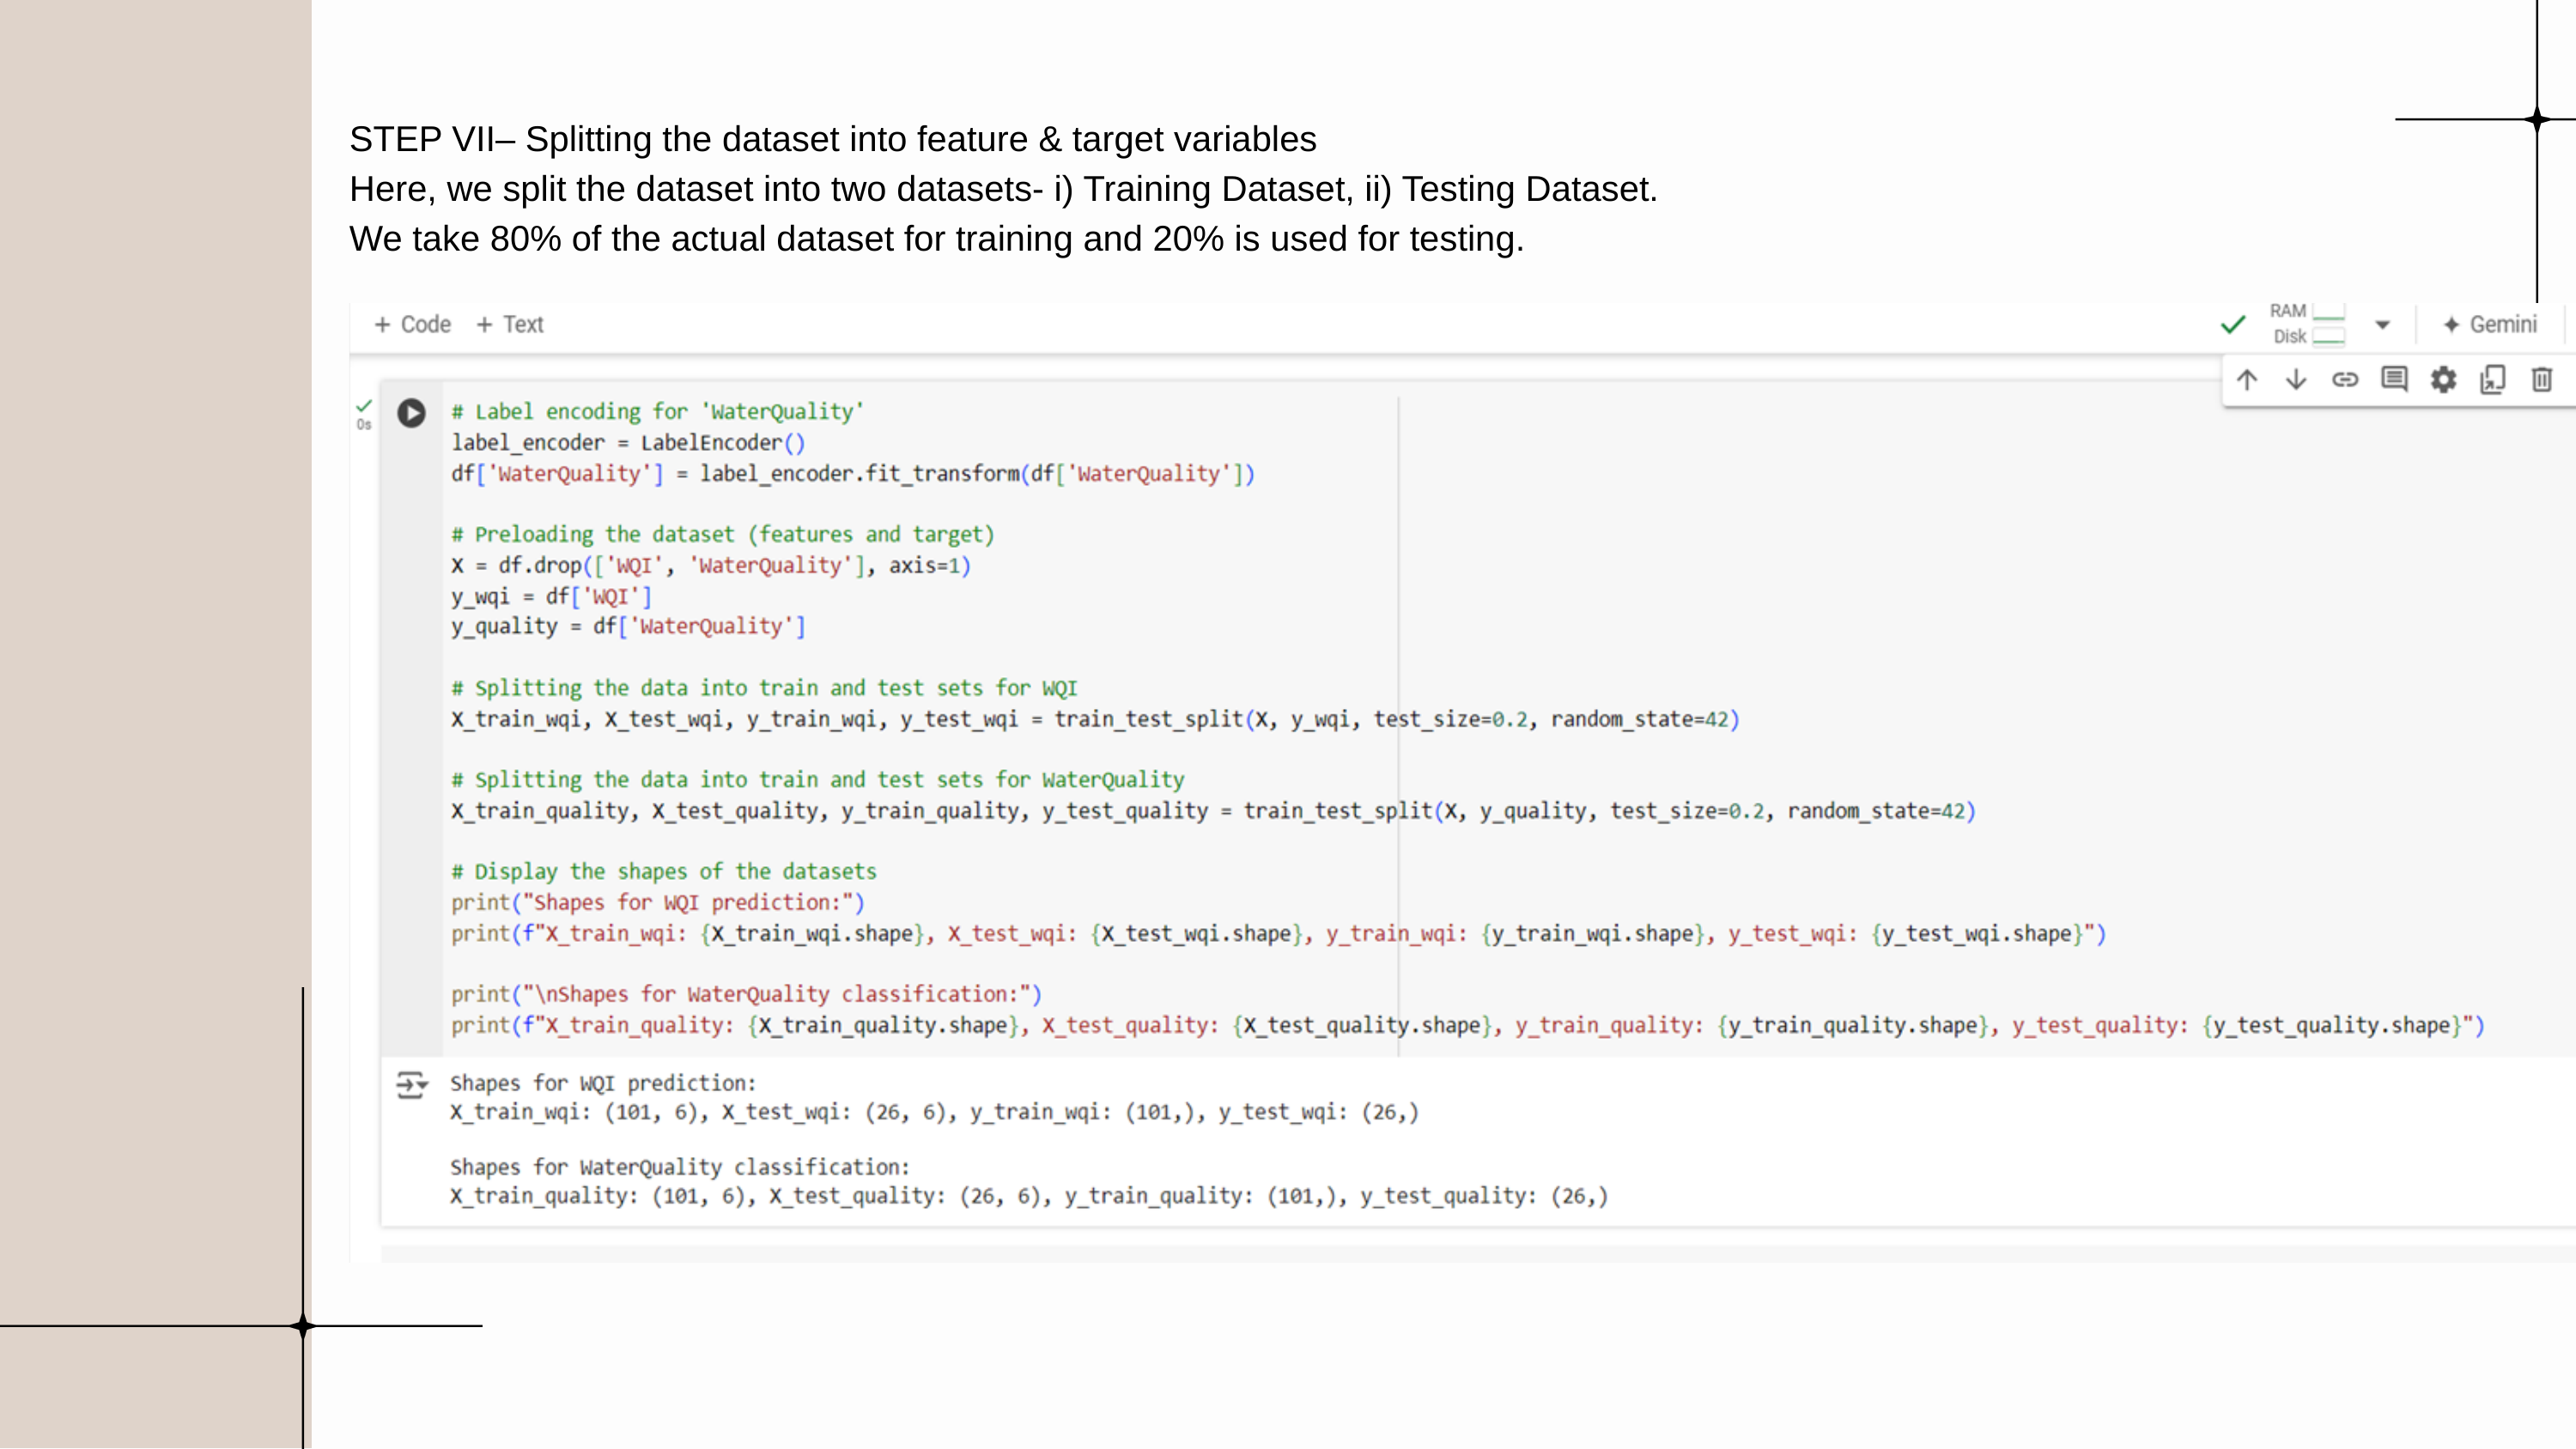

STEP VII– Splitting the dataset into feature & target variables
Here, we split the dataset into two datasets- i) Training Dataset, ii) Testing Dataset.
We take 80% of the actual dataset for training and 20% is used for testing.